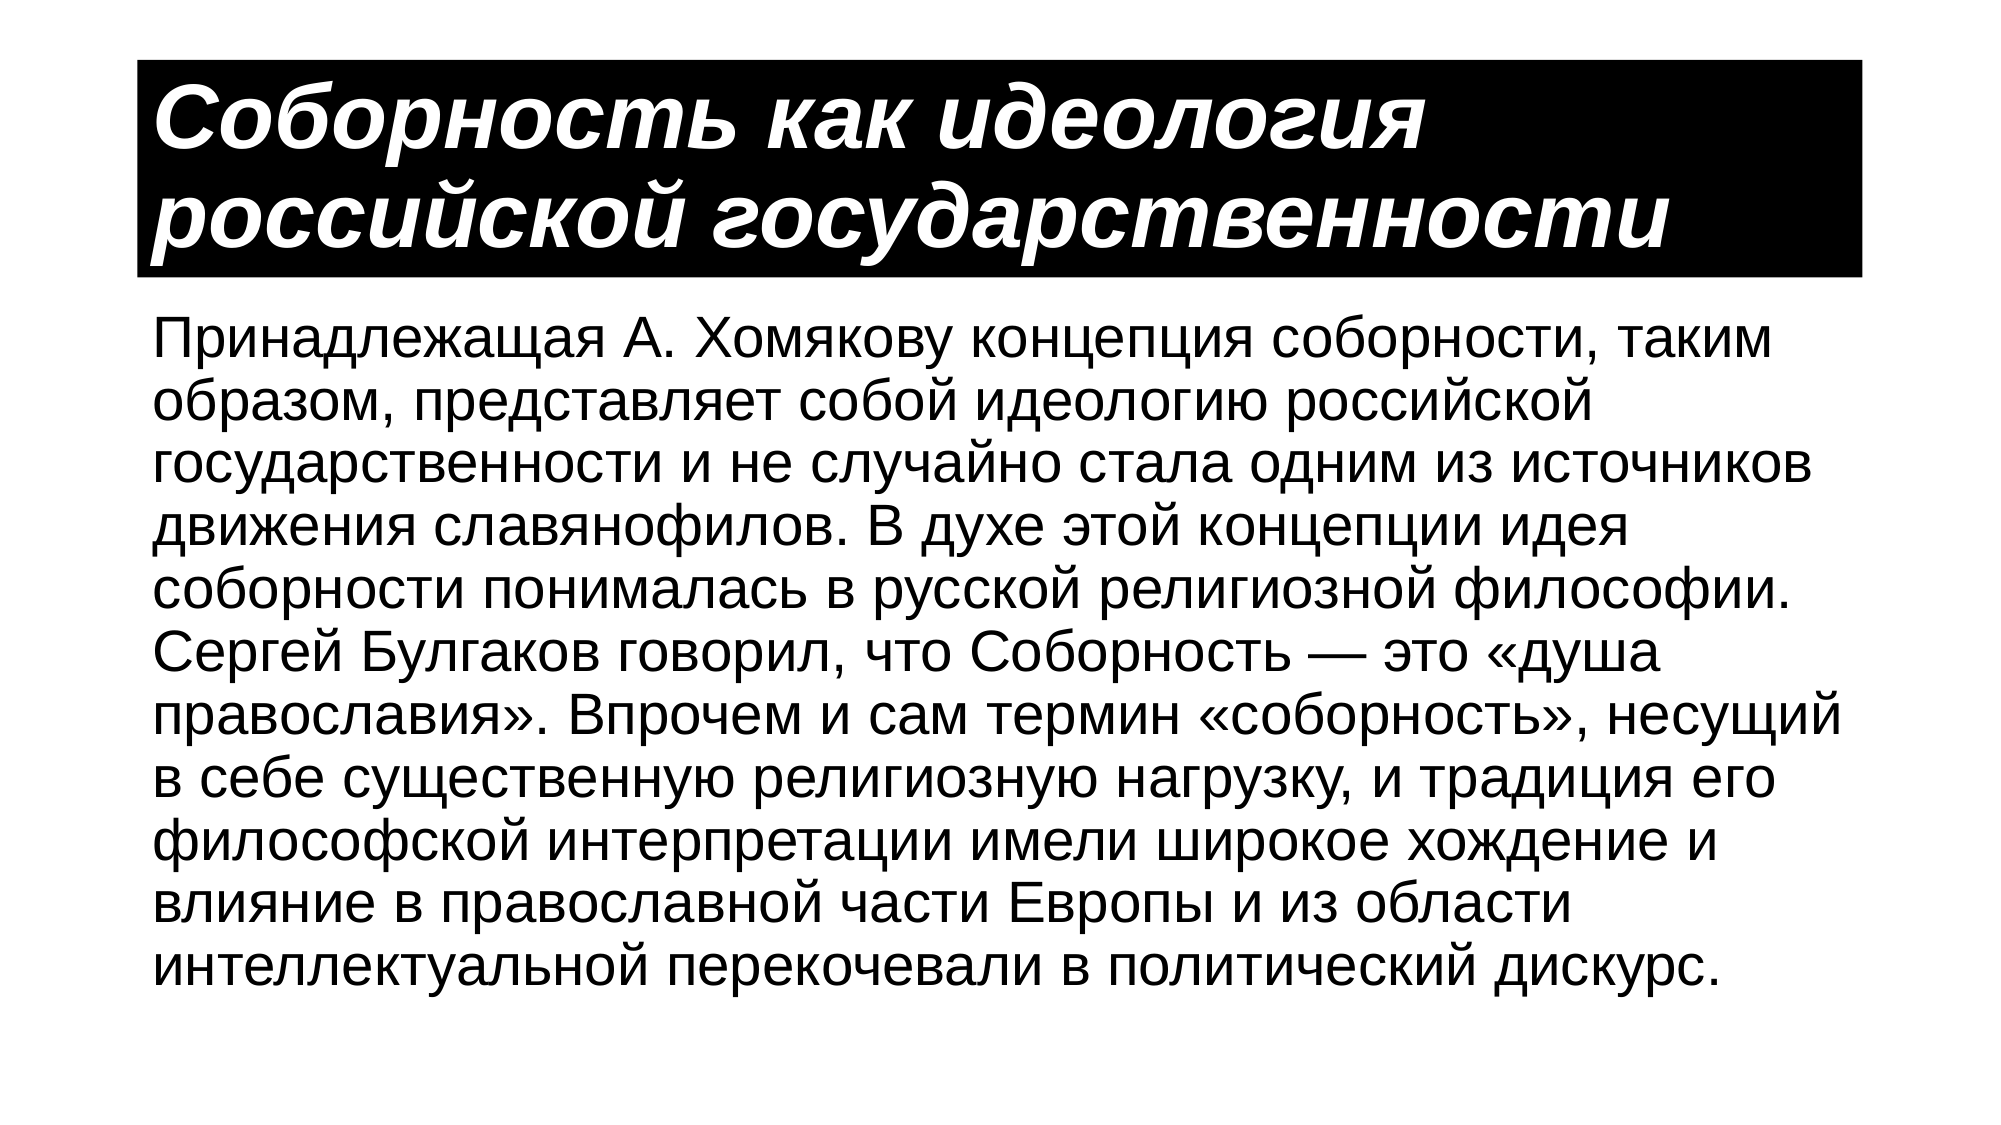

# Соборность как идеология российской государственности
Принадлежащая А. Хомякову концепция соборности, таким образом, представляет собой идеологию российской государственности и не случайно стала одним из источников движения славянофилов. В духе этой концепции идея соборности понималась в русской религиозной философии. Сергей Булгаков говорил, что Соборность — это «душа православия». Впрочем и сам термин «соборность», несущий в себе существенную религиозную нагрузку, и традиция его философской интерпретации имели широкое хождение и влияние в православной части Европы и из области интеллектуальной перекочевали в политический дискурс.